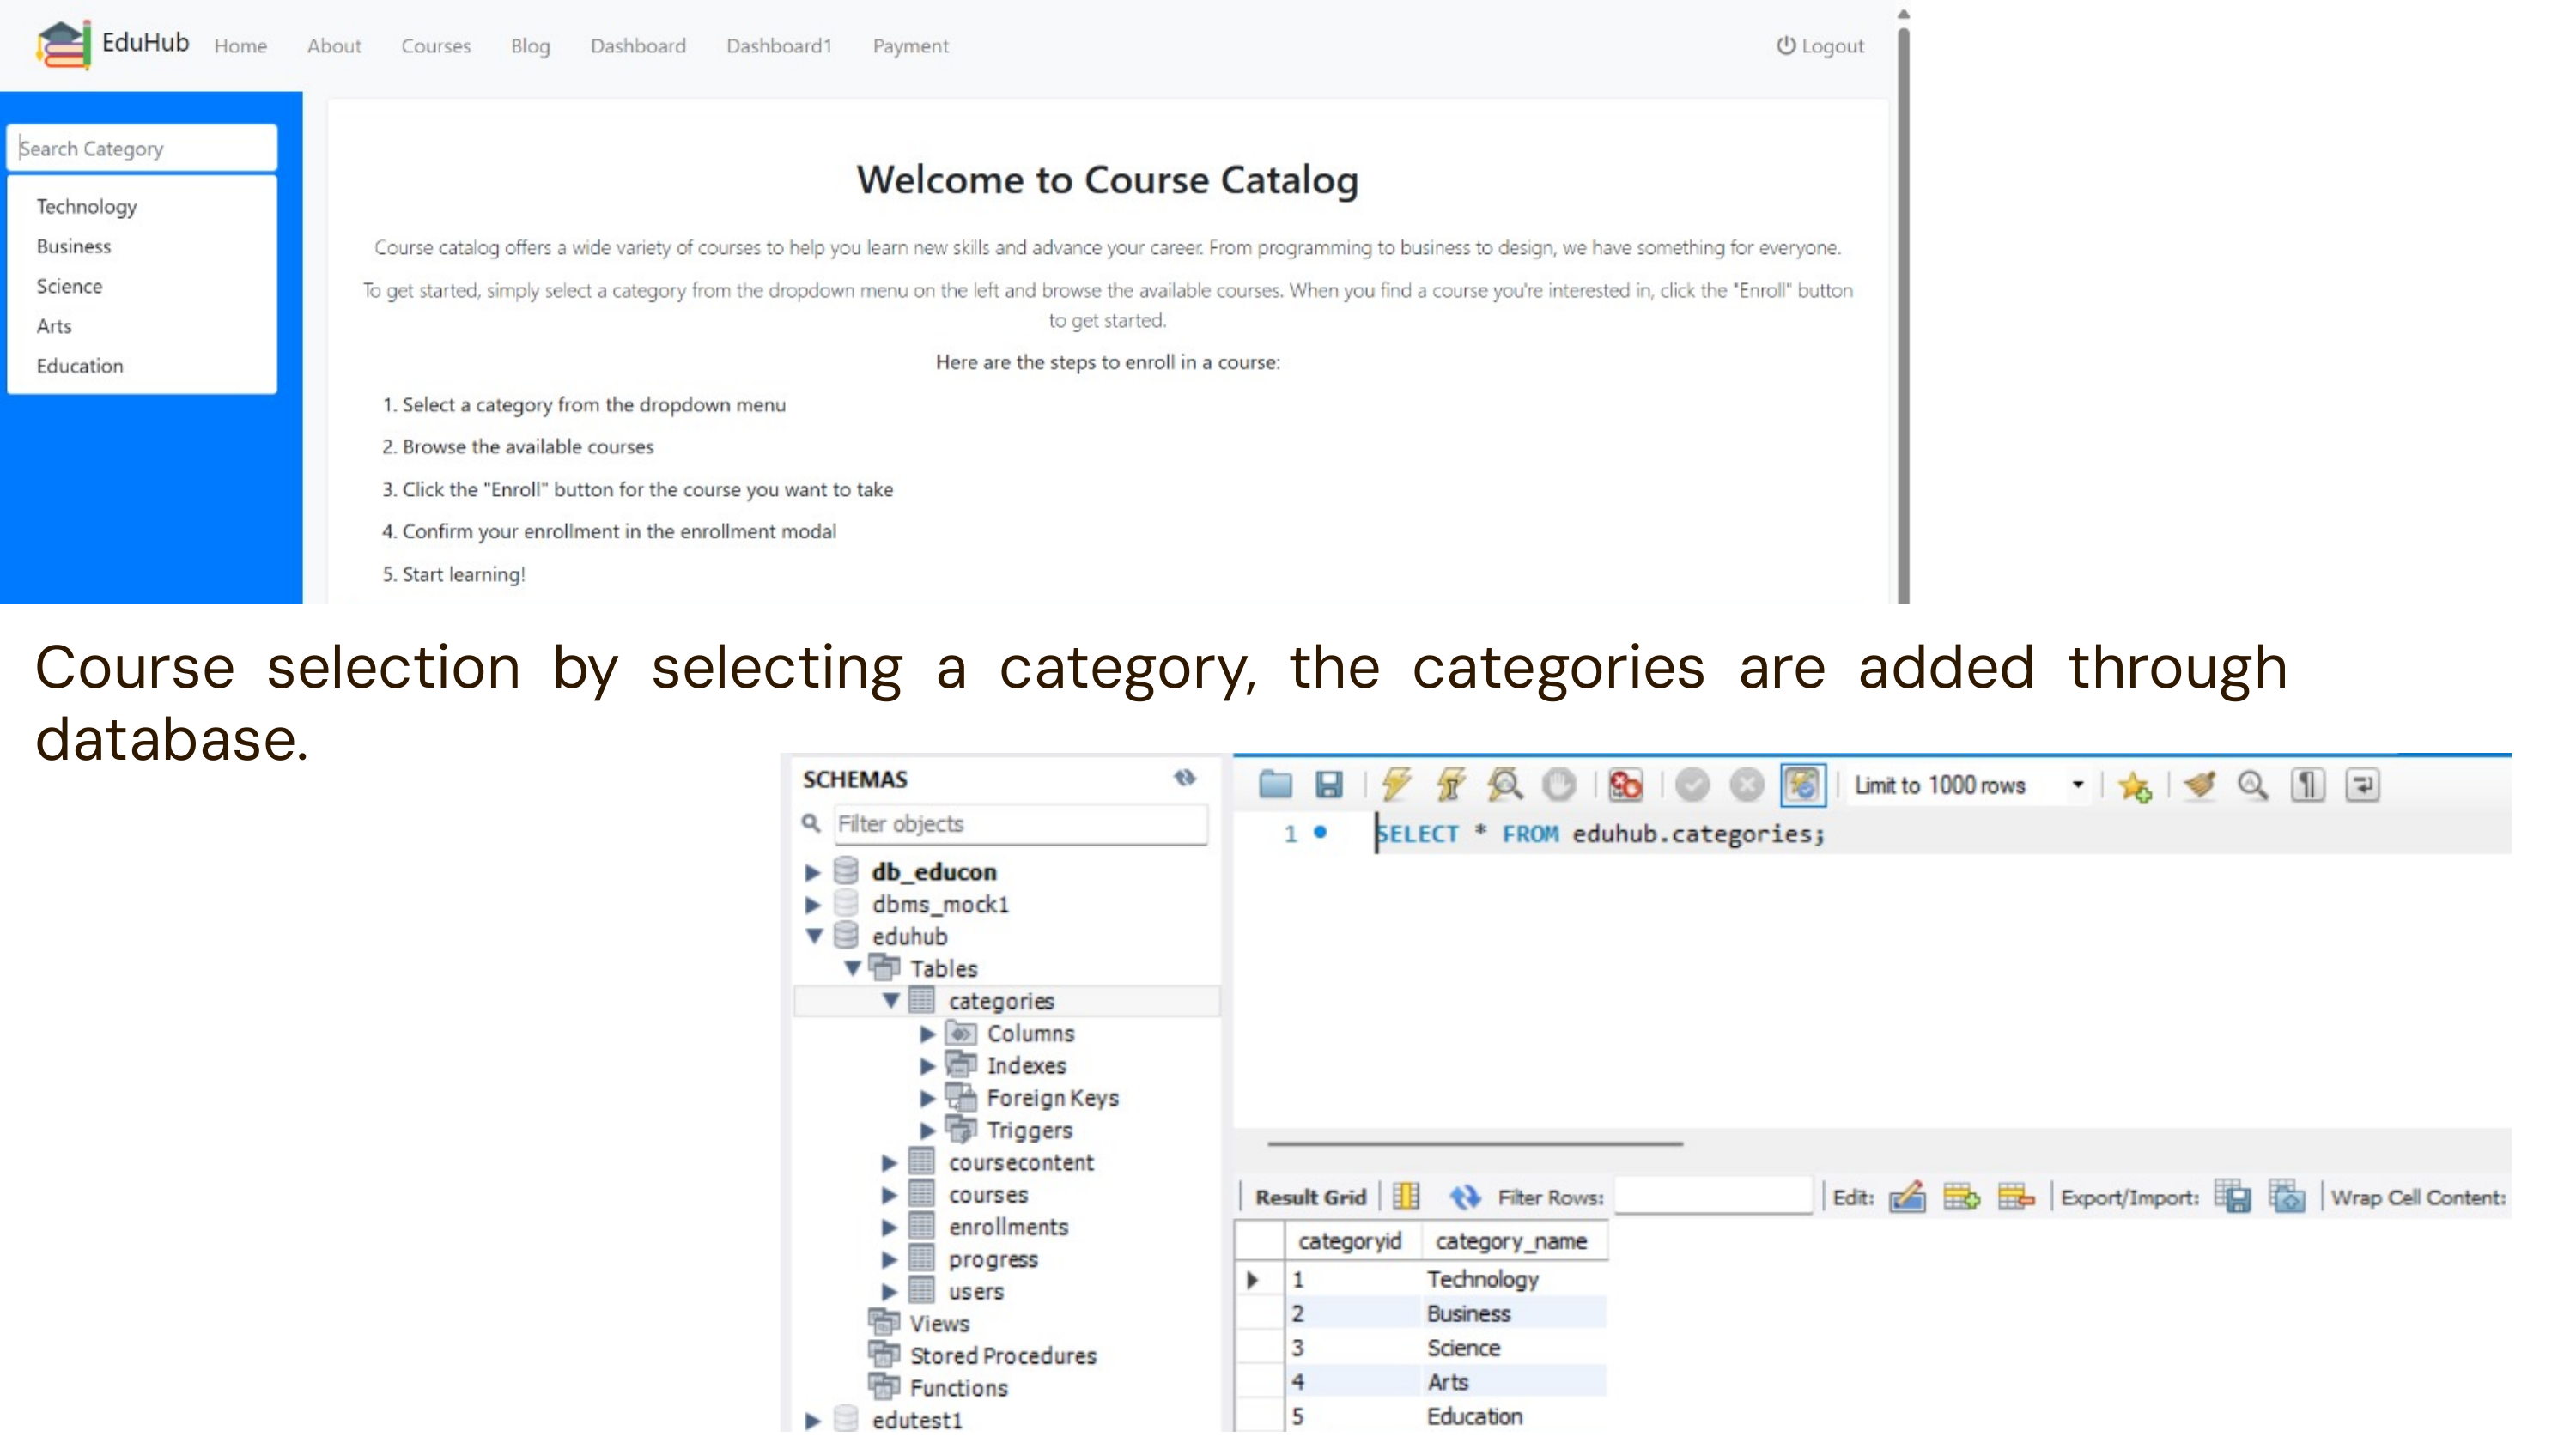

Course selection by selecting a category, the categories are added through database.